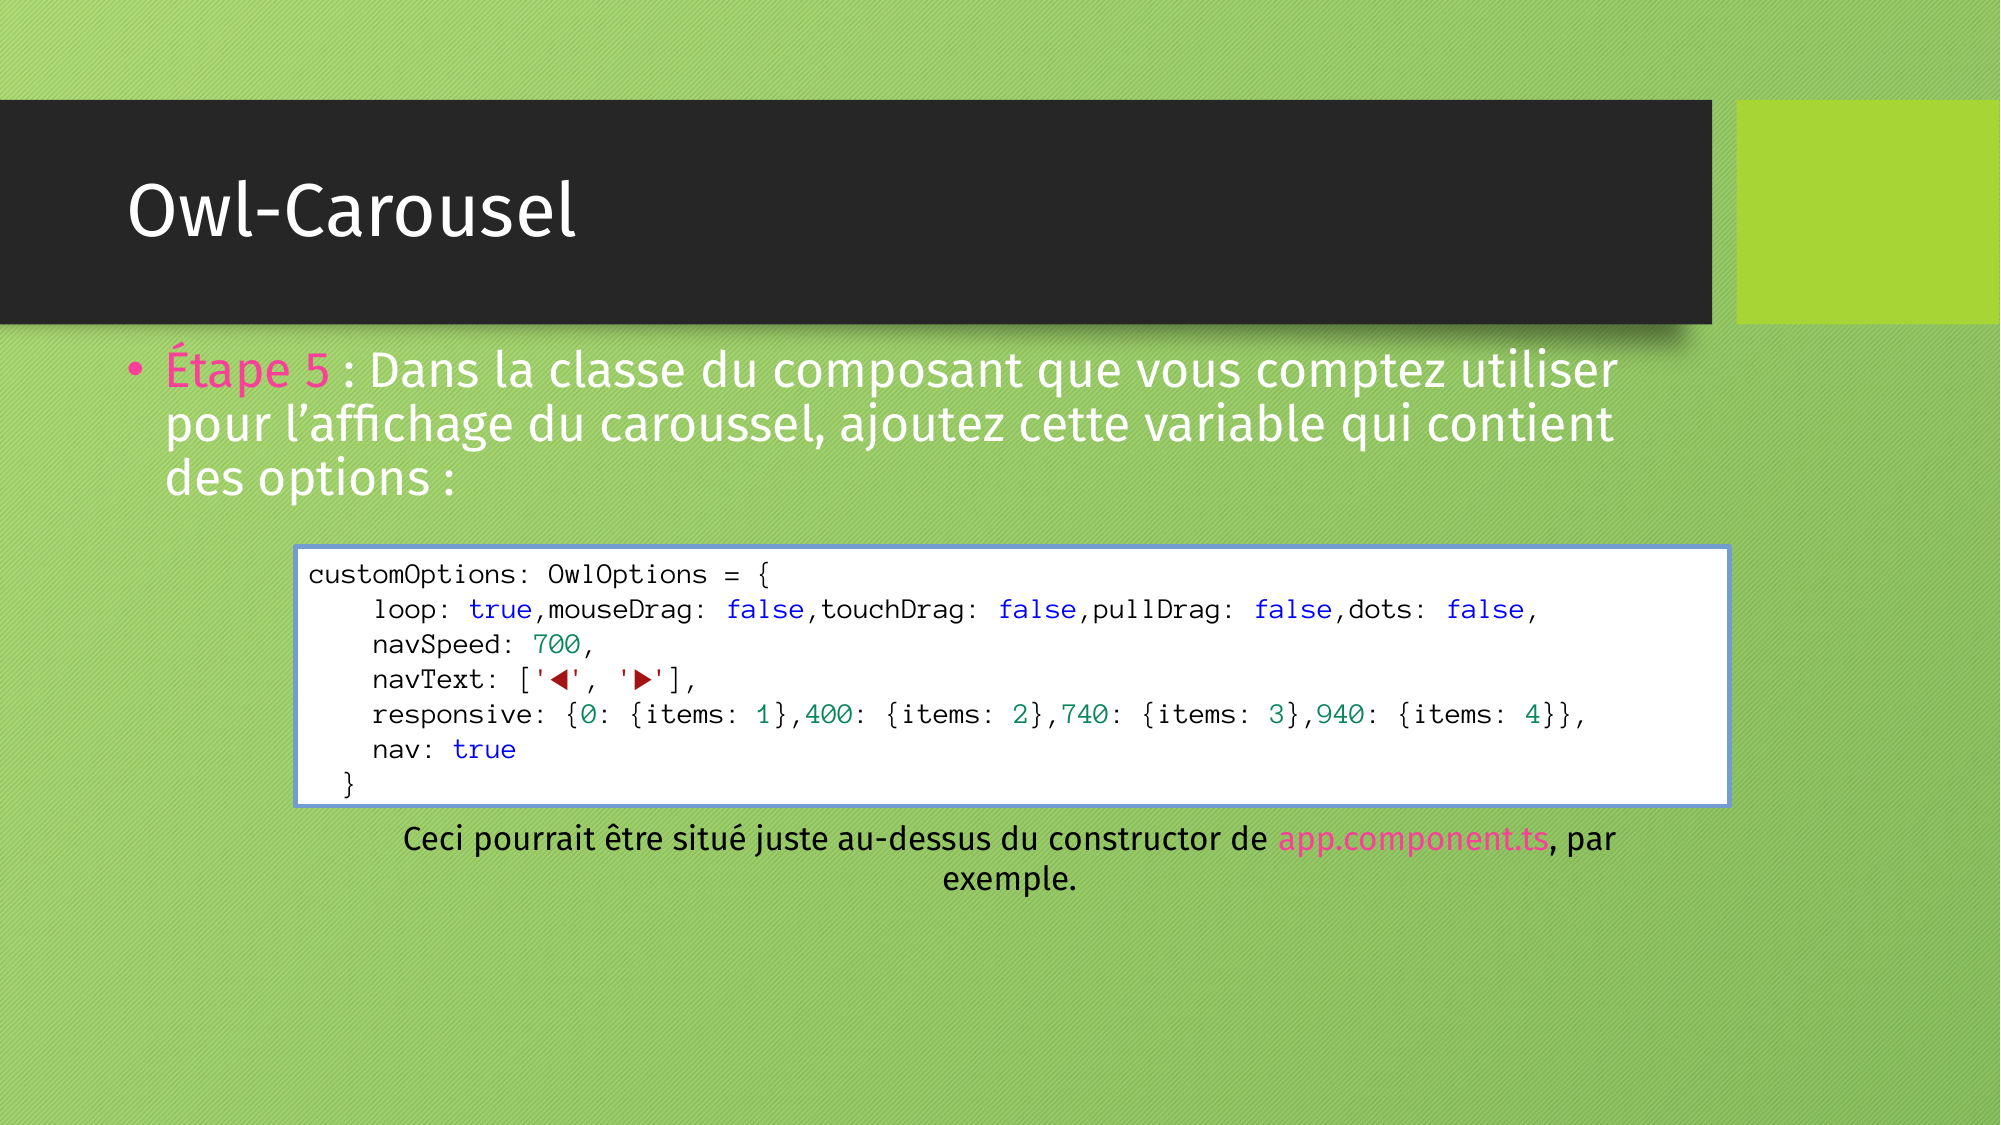

# Owl-Carousel
Étape 5 : Dans la classe du composant que vous comptez utiliser pour l’affichage du caroussel, ajoutez cette variable qui contient des options :
customOptions: OwlOptions = {
    loop: true,mouseDrag: false,touchDrag: false,pullDrag: false,dots: false,
    navSpeed: 700,
    navText: ['◀', '▶'],
    responsive: {0: {items: 1},400: {items: 2},740: {items: 3},940: {items: 4}},
    nav: true
  }
Ceci pourrait être situé juste au-dessus du constructor de app.component.ts, par exemple.